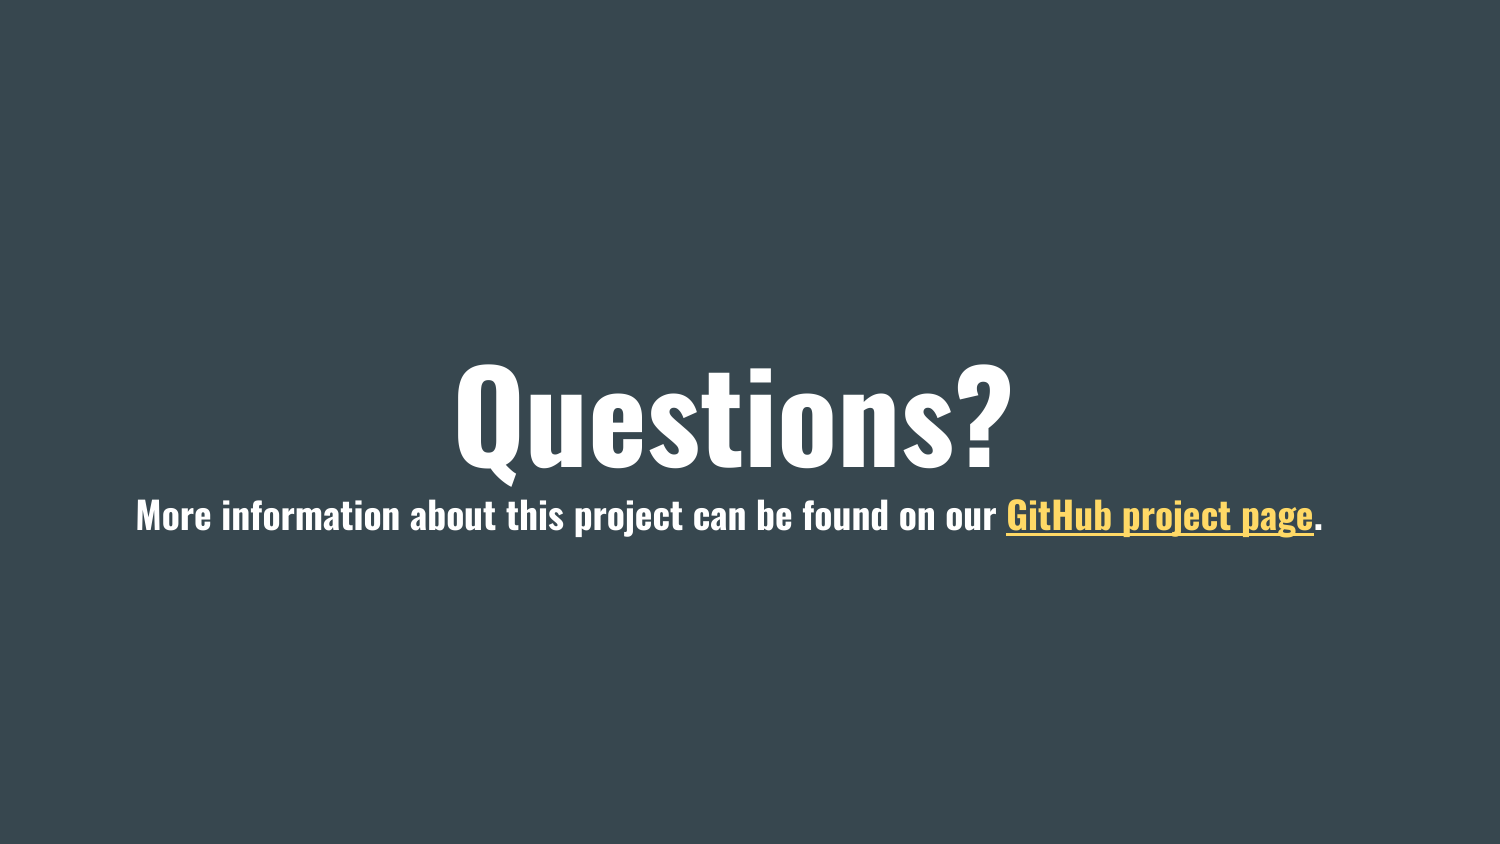

# Questions? More information about this project can be found on our GitHub project page.